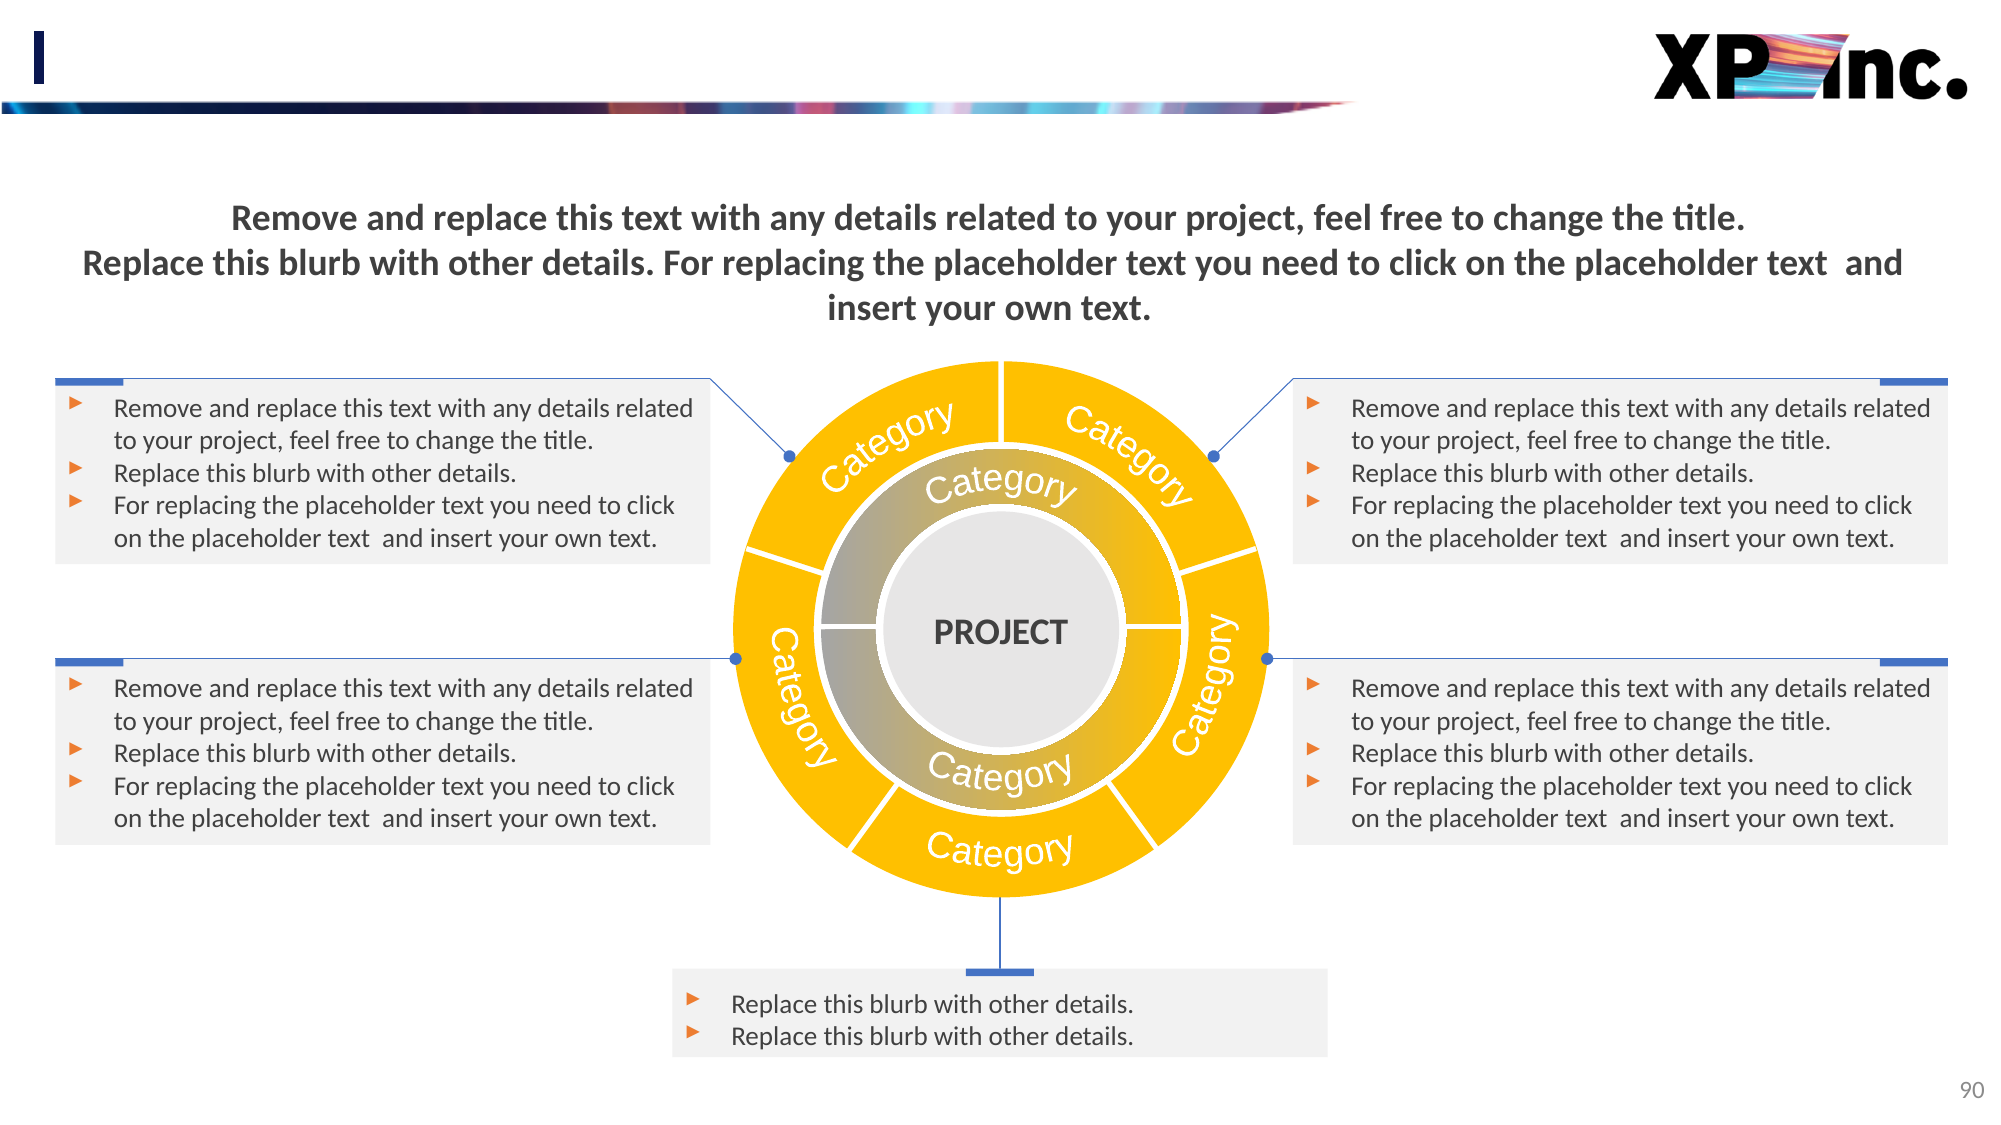

#

Remove and replace this text with any details related to your project, feel free to change the title.
Replace this blurb with other details. For replacing the placeholder text you need to click on the placeholder text  and insert your own text.

Category
Category
Category
Category
Category

Category
Category
Project
Remove and replace this text with any details related to your project, feel free to change the title.
Replace this blurb with other details.
For replacing the placeholder text you need to click on the placeholder text  and insert your own text.

Remove and replace this text with any details related to your project, feel free to change the title.
Replace this blurb with other details.
For replacing the placeholder text you need to click on the placeholder text  and insert your own text.
Remove and replace this text with any details related to your project, feel free to change the title.
Replace this blurb with other details.
For replacing the placeholder text you need to click on the placeholder text  and insert your own text.
Remove and replace this text with any details related to your project, feel free to change the title.
Replace this blurb with other details.
For replacing the placeholder text you need to click on the placeholder text  and insert your own text.

Replace this blurb with other details.
Replace this blurb with other details.

90